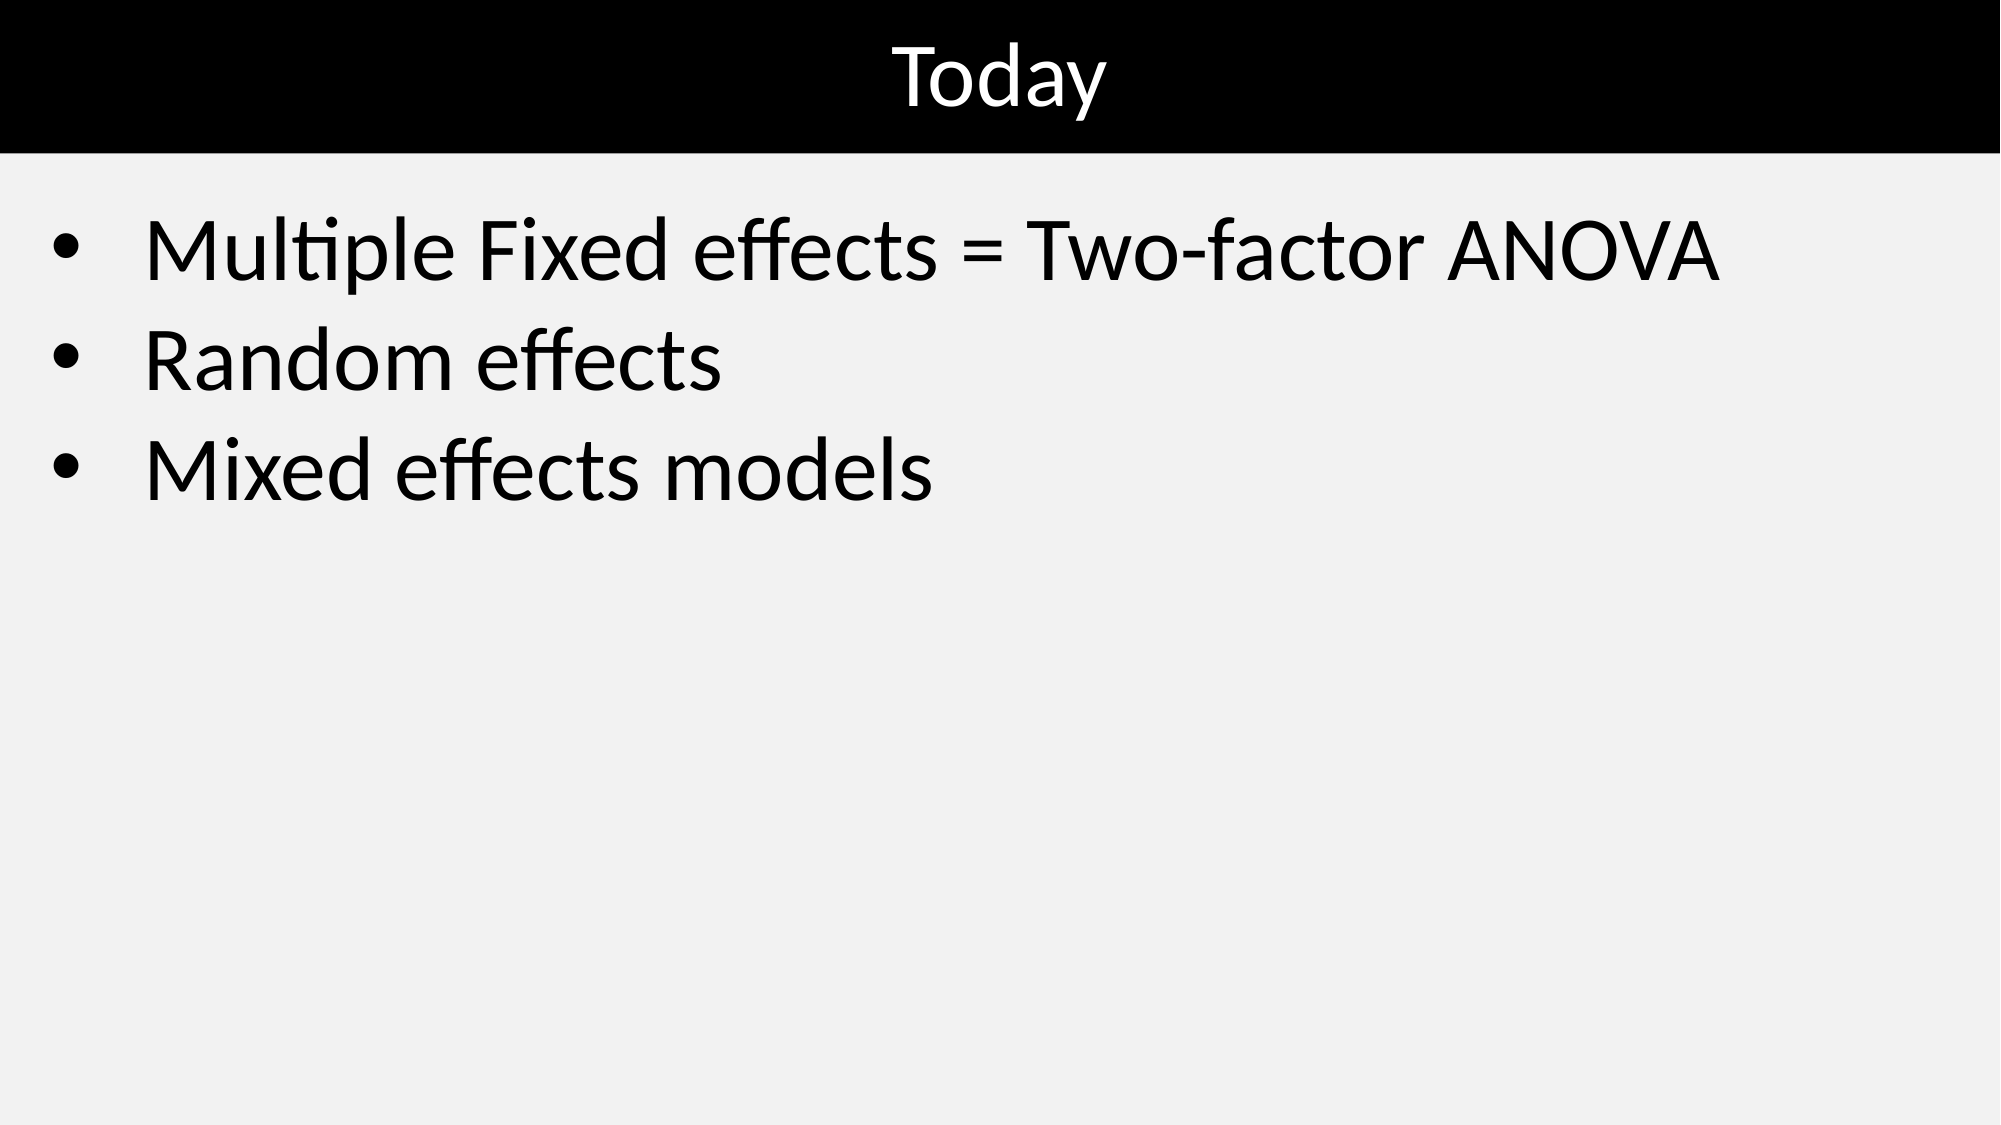

# Today
Multiple Fixed effects = Two-factor ANOVA
Random effects
Mixed effects models